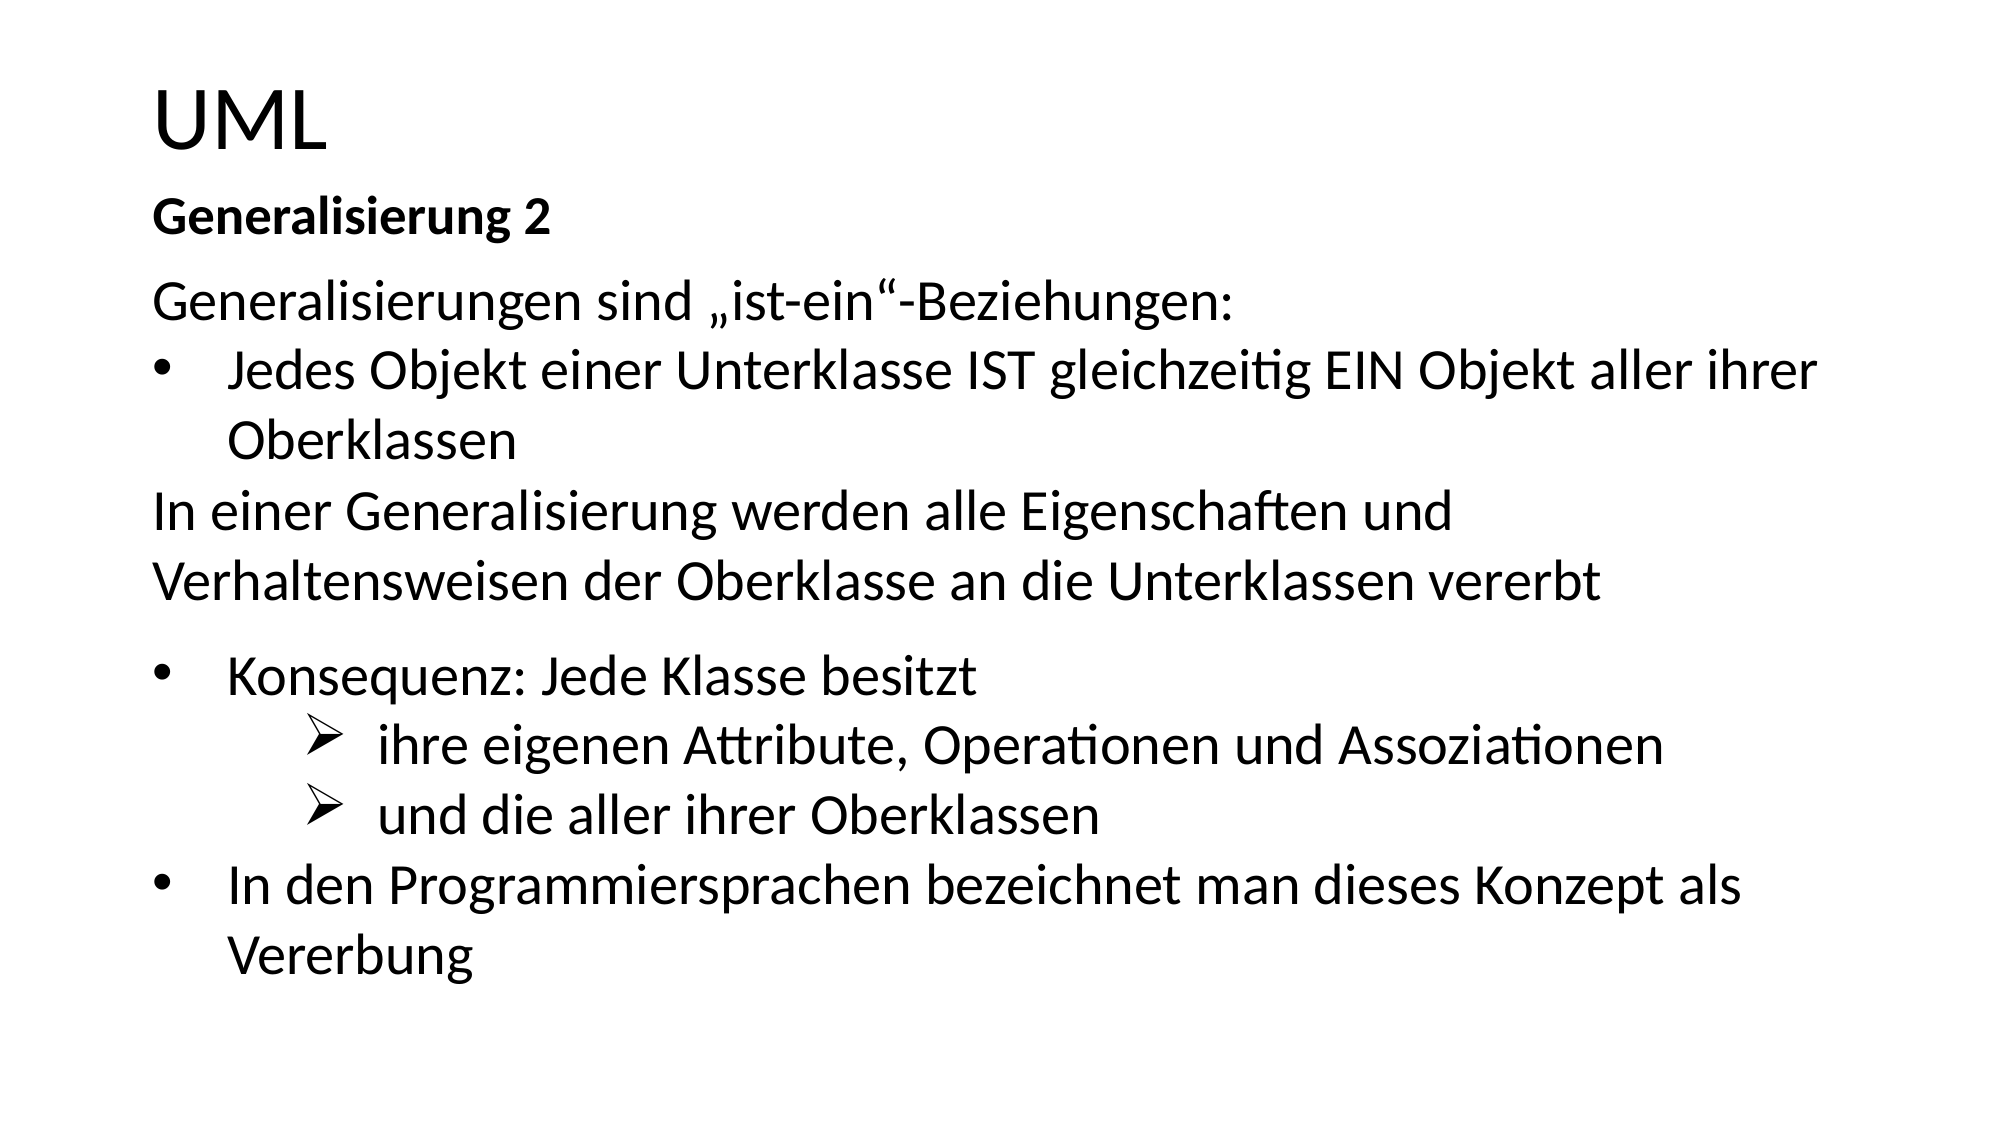

# UML
Generalisierung 2
Generalisierungen sind „ist-ein“-Beziehungen:
Jedes Objekt einer Unterklasse IST gleichzeitig EIN Objekt aller ihrer Oberklassen
In einer Generalisierung werden alle Eigenschaften und Verhaltensweisen der Oberklasse an die Unterklassen vererbt

Konsequenz: Jede Klasse besitzt
ihre eigenen Attribute, Operationen und Assoziationen
und die aller ihrer Oberklassen
In den Programmiersprachen bezeichnet man dieses Konzept als Vererbung